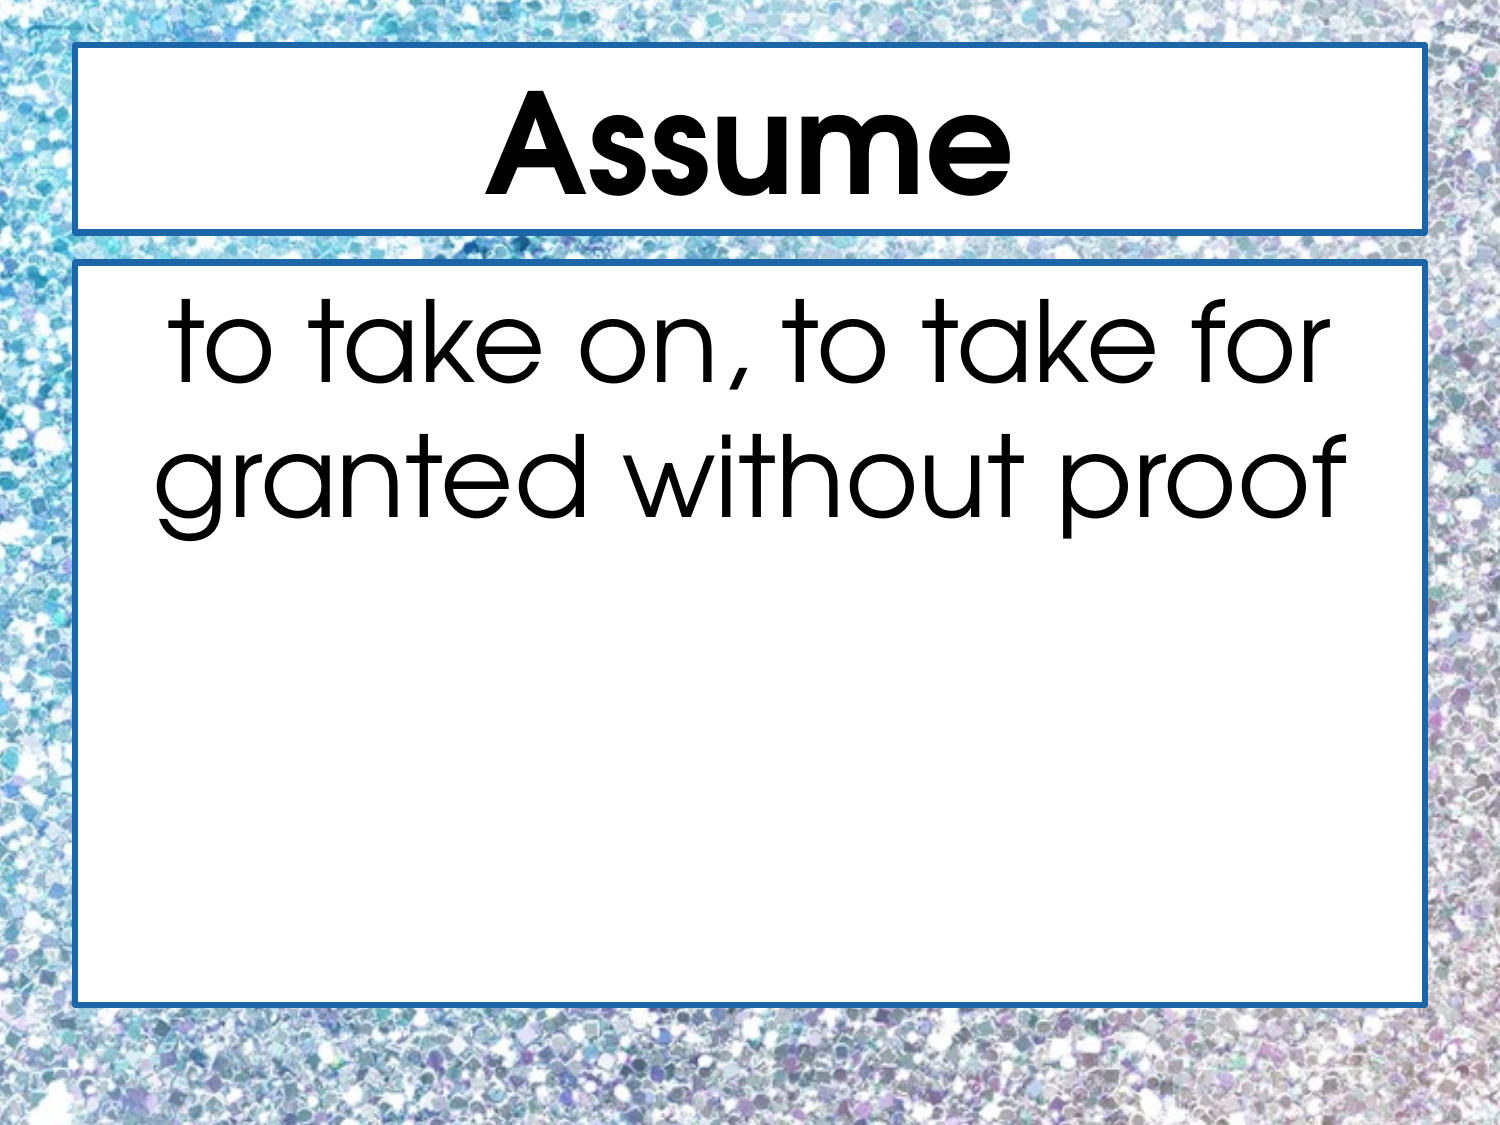

# Assume
to take on, to take for granted without proof